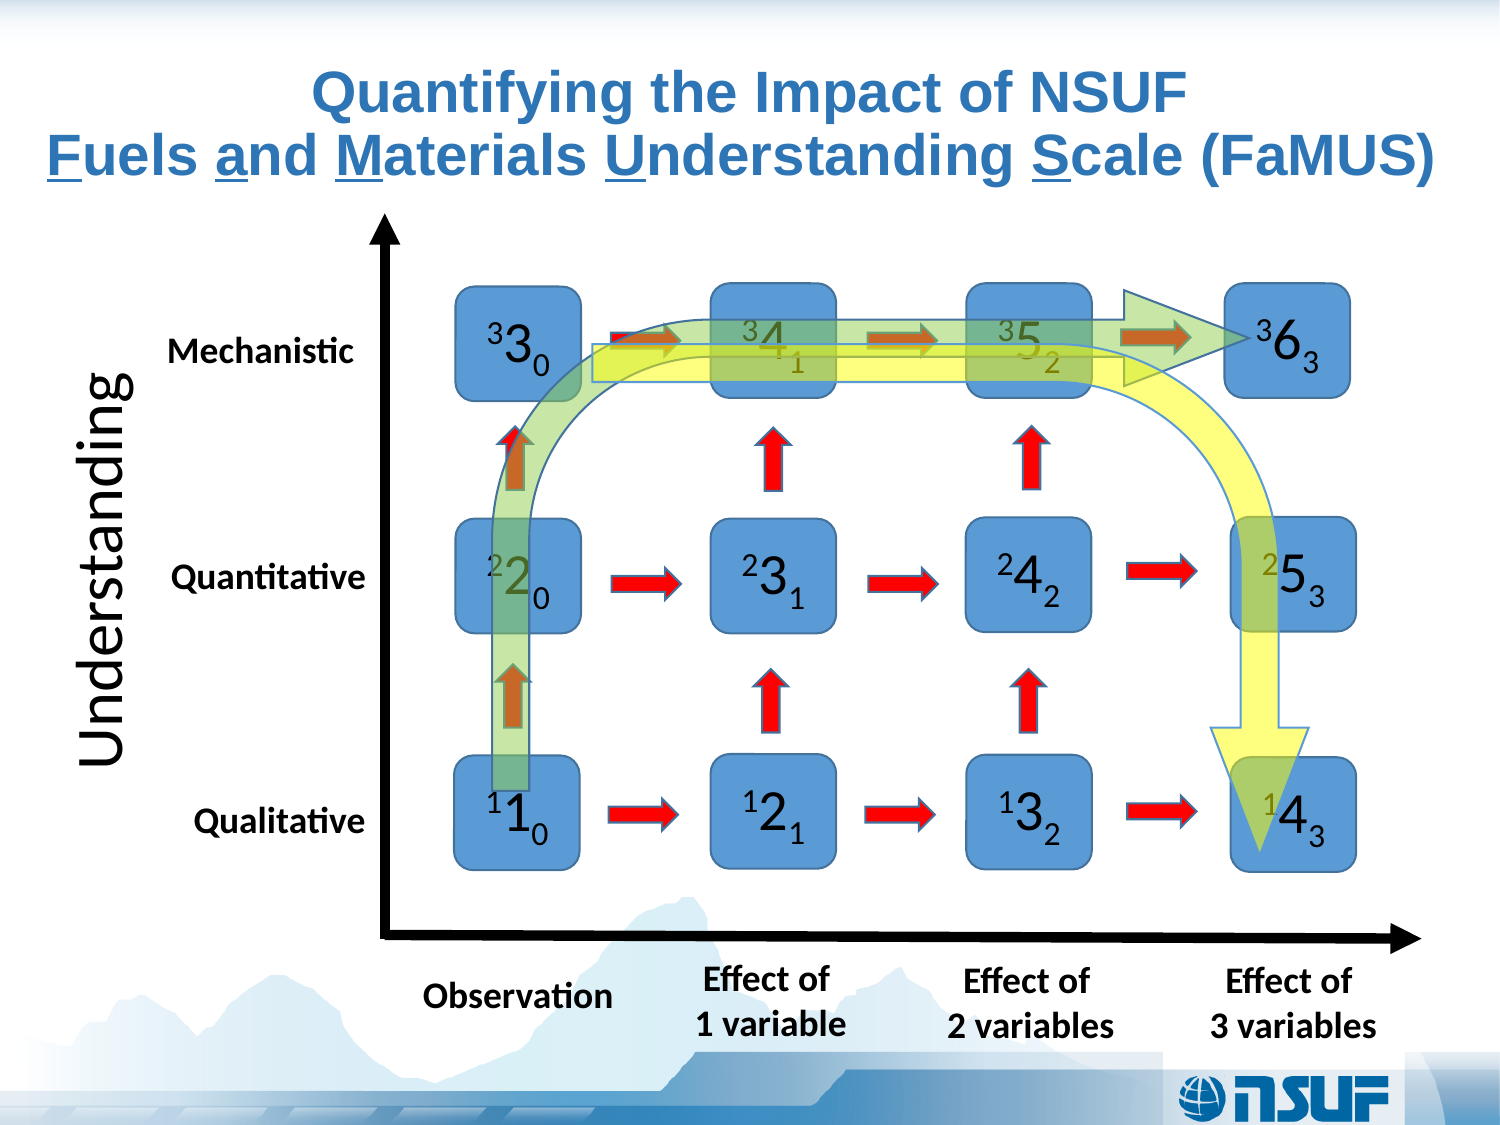

# Quantifying the Impact of NSUF Fuels and Materials Understanding Scale (FaMUS)

341
352
363
330

Mechanistic

253
242
220
231
Understanding

Quantitative

121
132
110
143

Qualitative
Effect of
1 variable
Effect of
2 variables
Effect of
3 variables
Observation